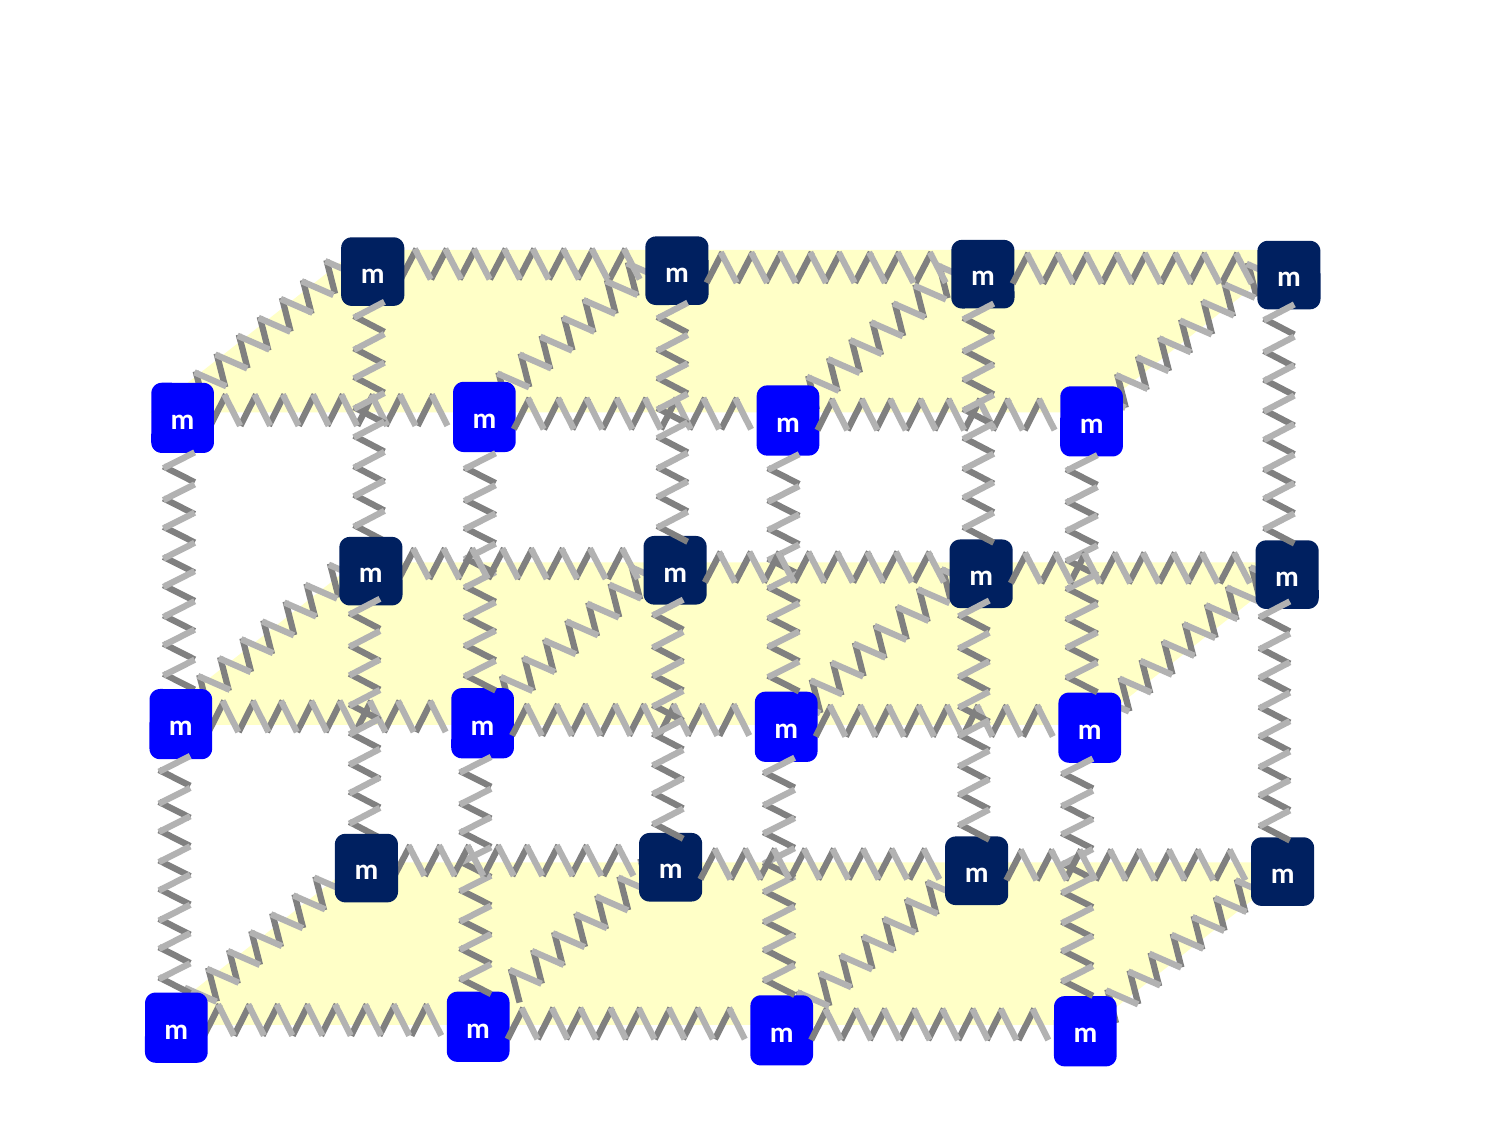

m
m
m
m

m
m
m
m

m
m
m
m

m
m
m
m

m
m
m
m

m
m
m
m